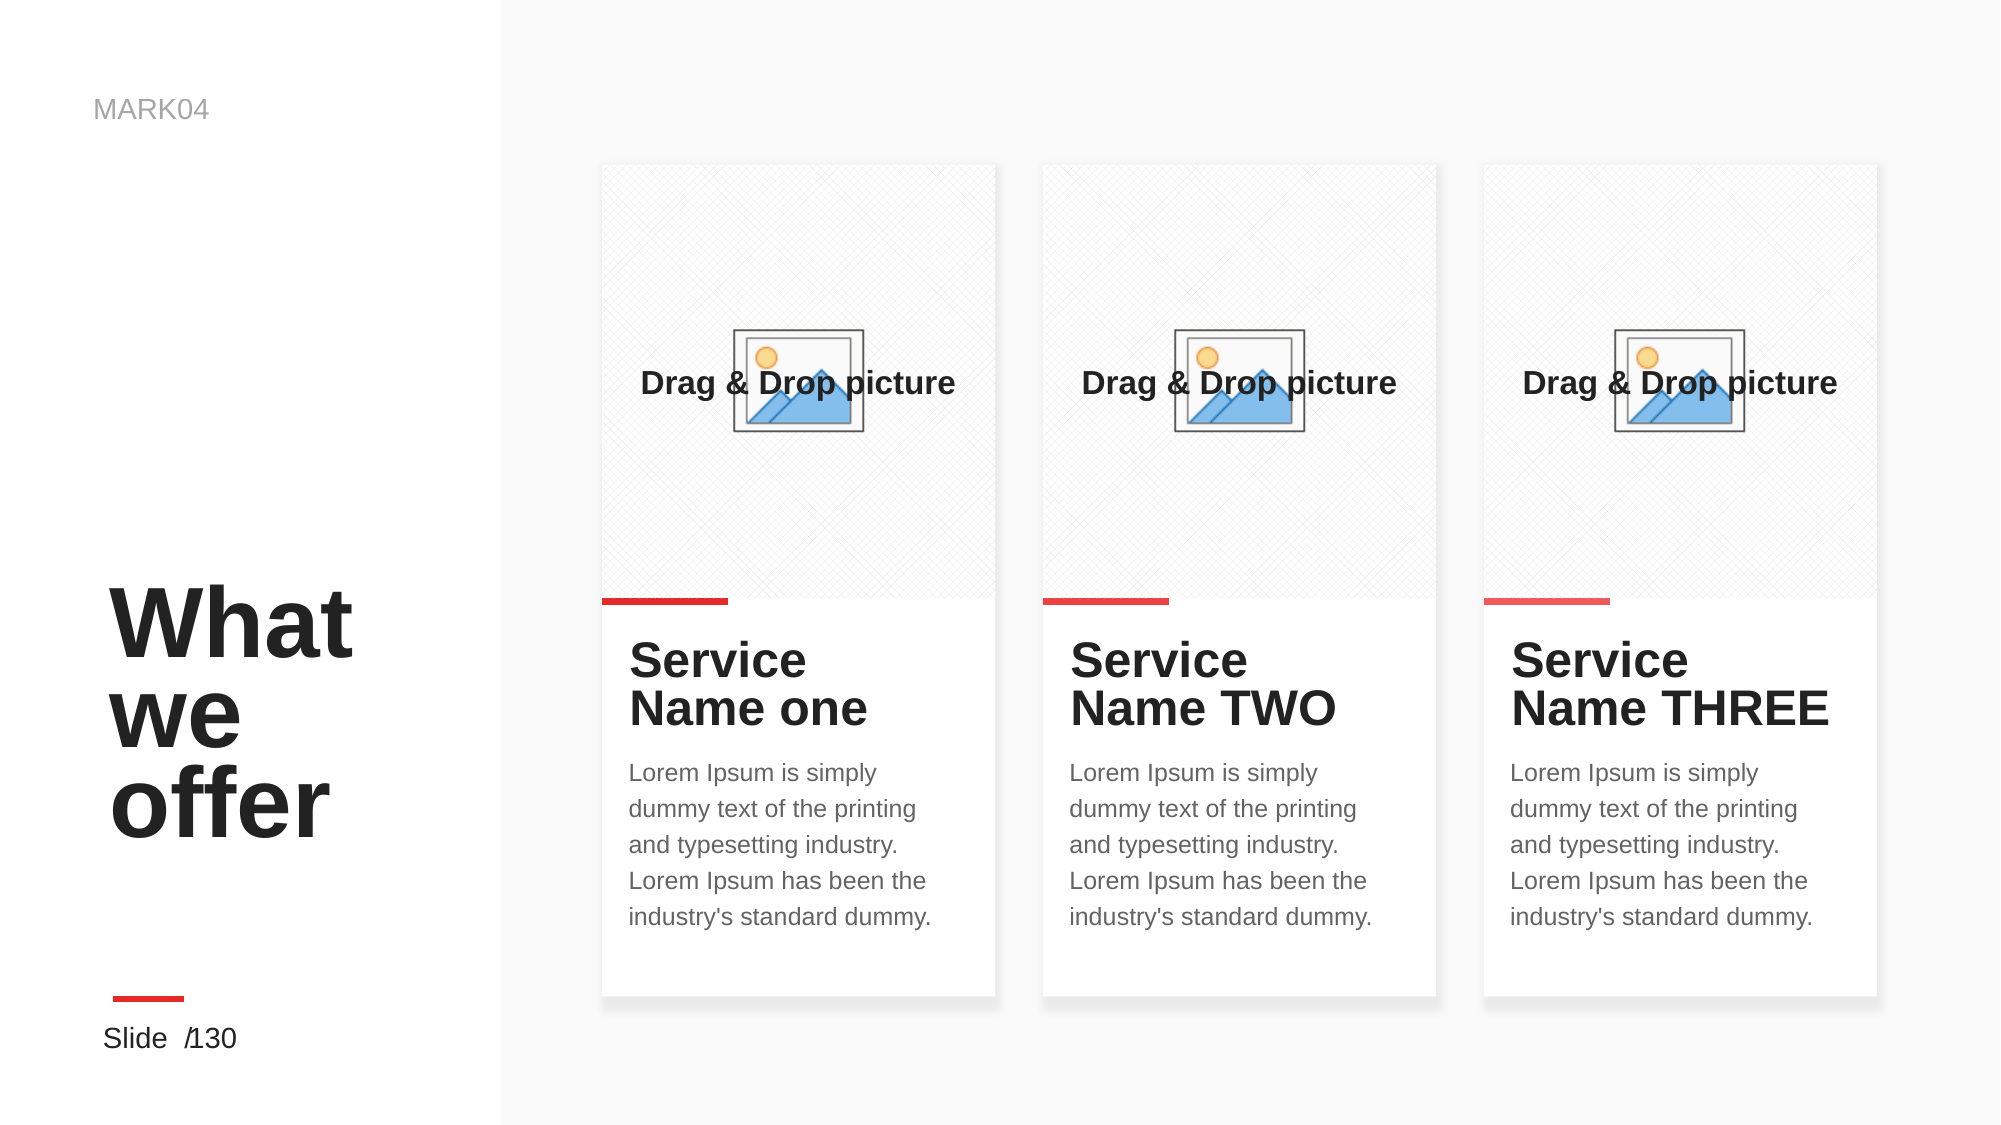

# What we offer
Service
Name one
Lorem Ipsum is simply dummy text of the printing and typesetting industry. Lorem Ipsum has been the industry's standard dummy.
Service
Name TWO
Lorem Ipsum is simply dummy text of the printing and typesetting industry. Lorem Ipsum has been the industry's standard dummy.
Service
Name THREE
Lorem Ipsum is simply dummy text of the printing and typesetting industry. Lorem Ipsum has been the industry's standard dummy.